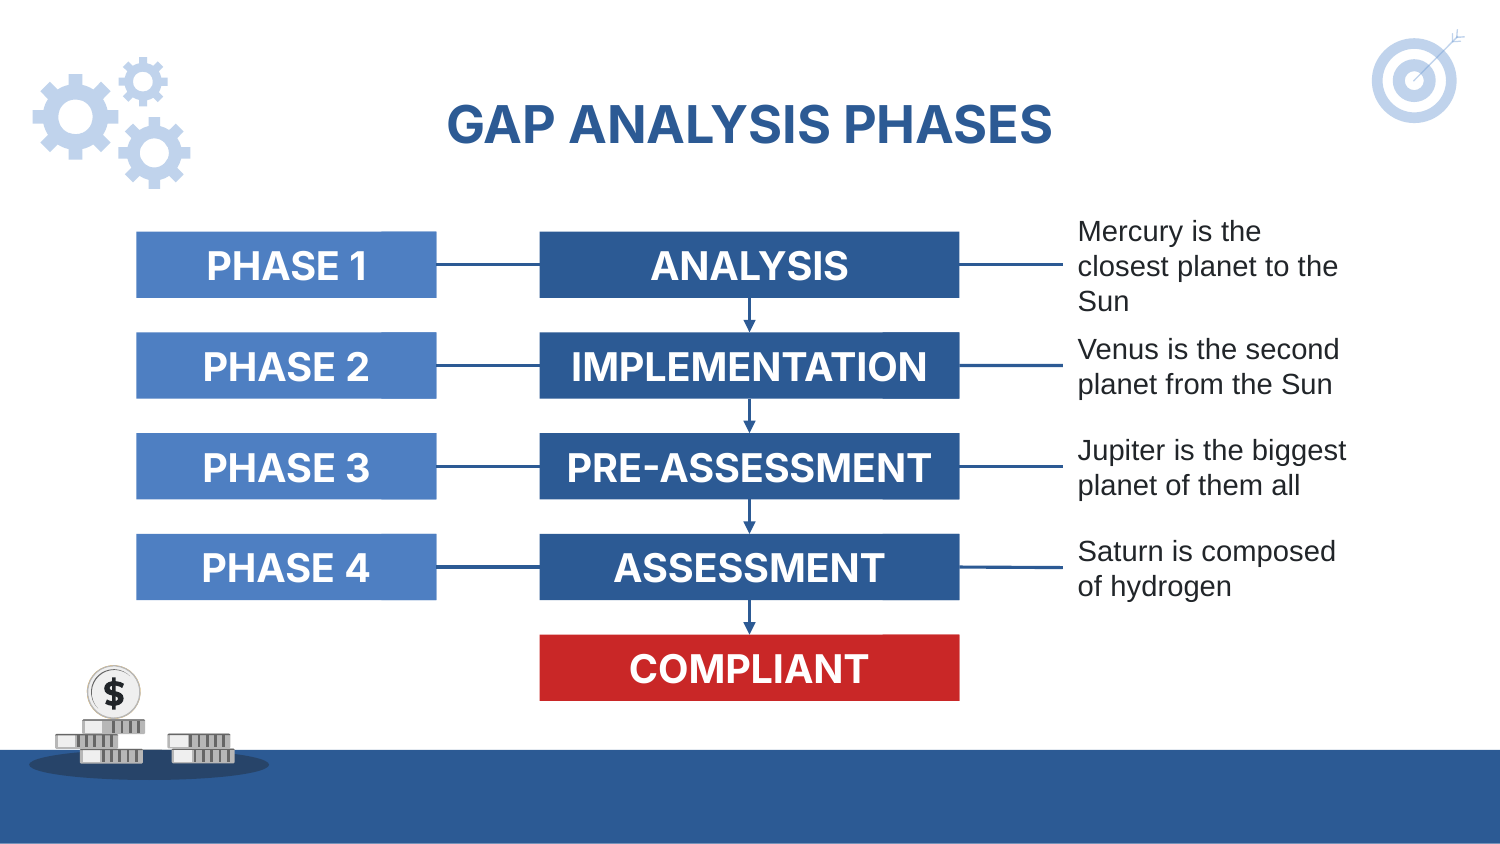

# GAP ANALYSIS PHASES

PHASE 1
ANALYSIS
Mercury is the closest planet to the Sun

PHASE 2

IMPLEMENTATION
Venus is the second planet from the Sun

PHASE 3
PRE-ASSESSMENT

Jupiter is the biggest planet of them all

PHASE 4
ASSESSMENT

Saturn is composed of hydrogen
COMPLIANT